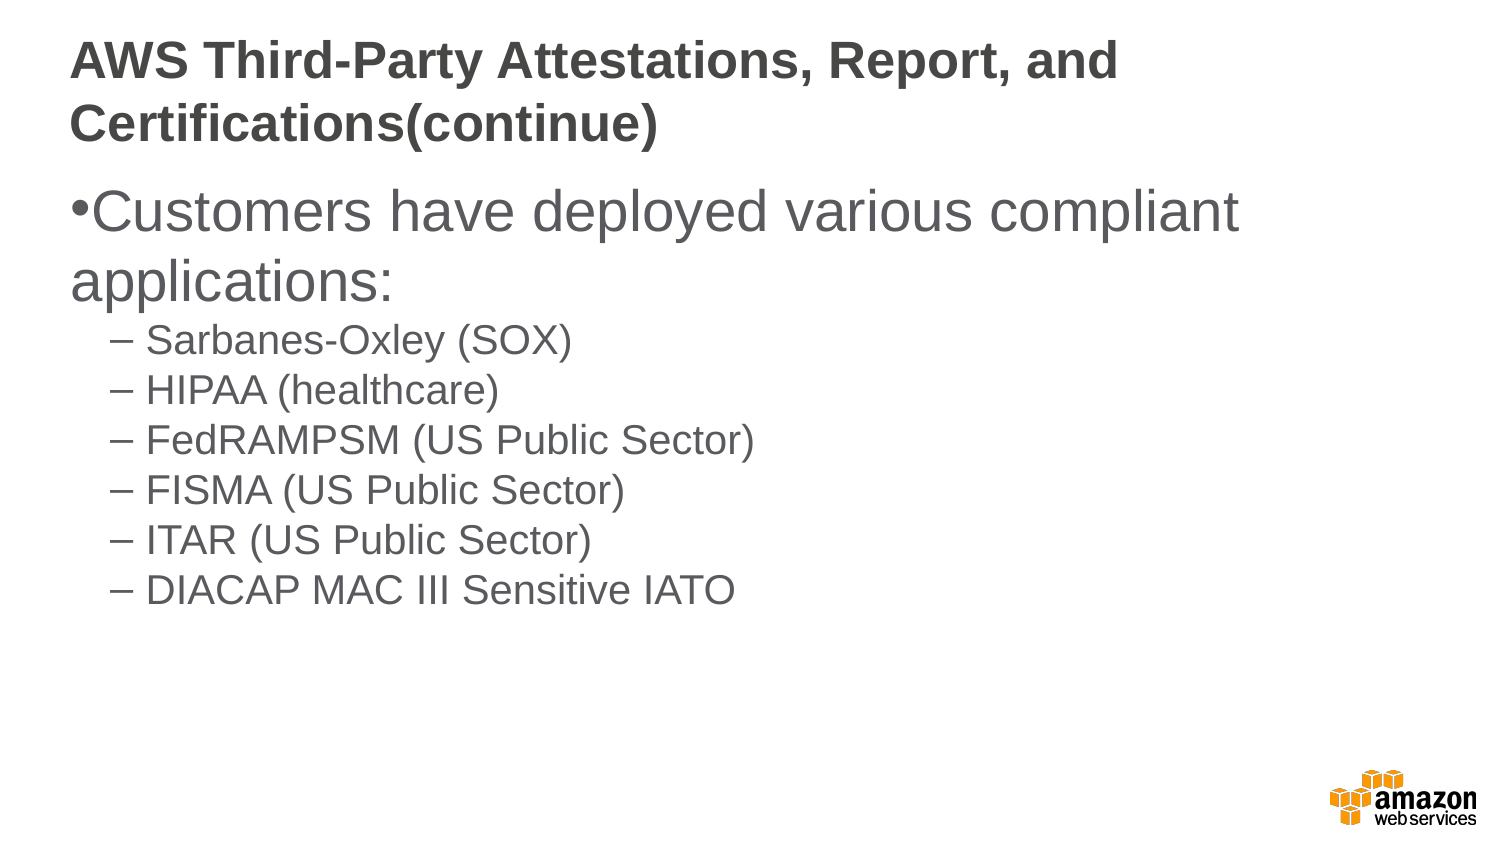

AWS Third-Party Attestations, Report, and Certifications(continue)
Customers have deployed various compliant applications:
Sarbanes-Oxley (SOX)
HIPAA (healthcare)
FedRAMPSM (US Public Sector)
FISMA (US Public Sector)
ITAR (US Public Sector)
DIACAP MAC III Sensitive IATO